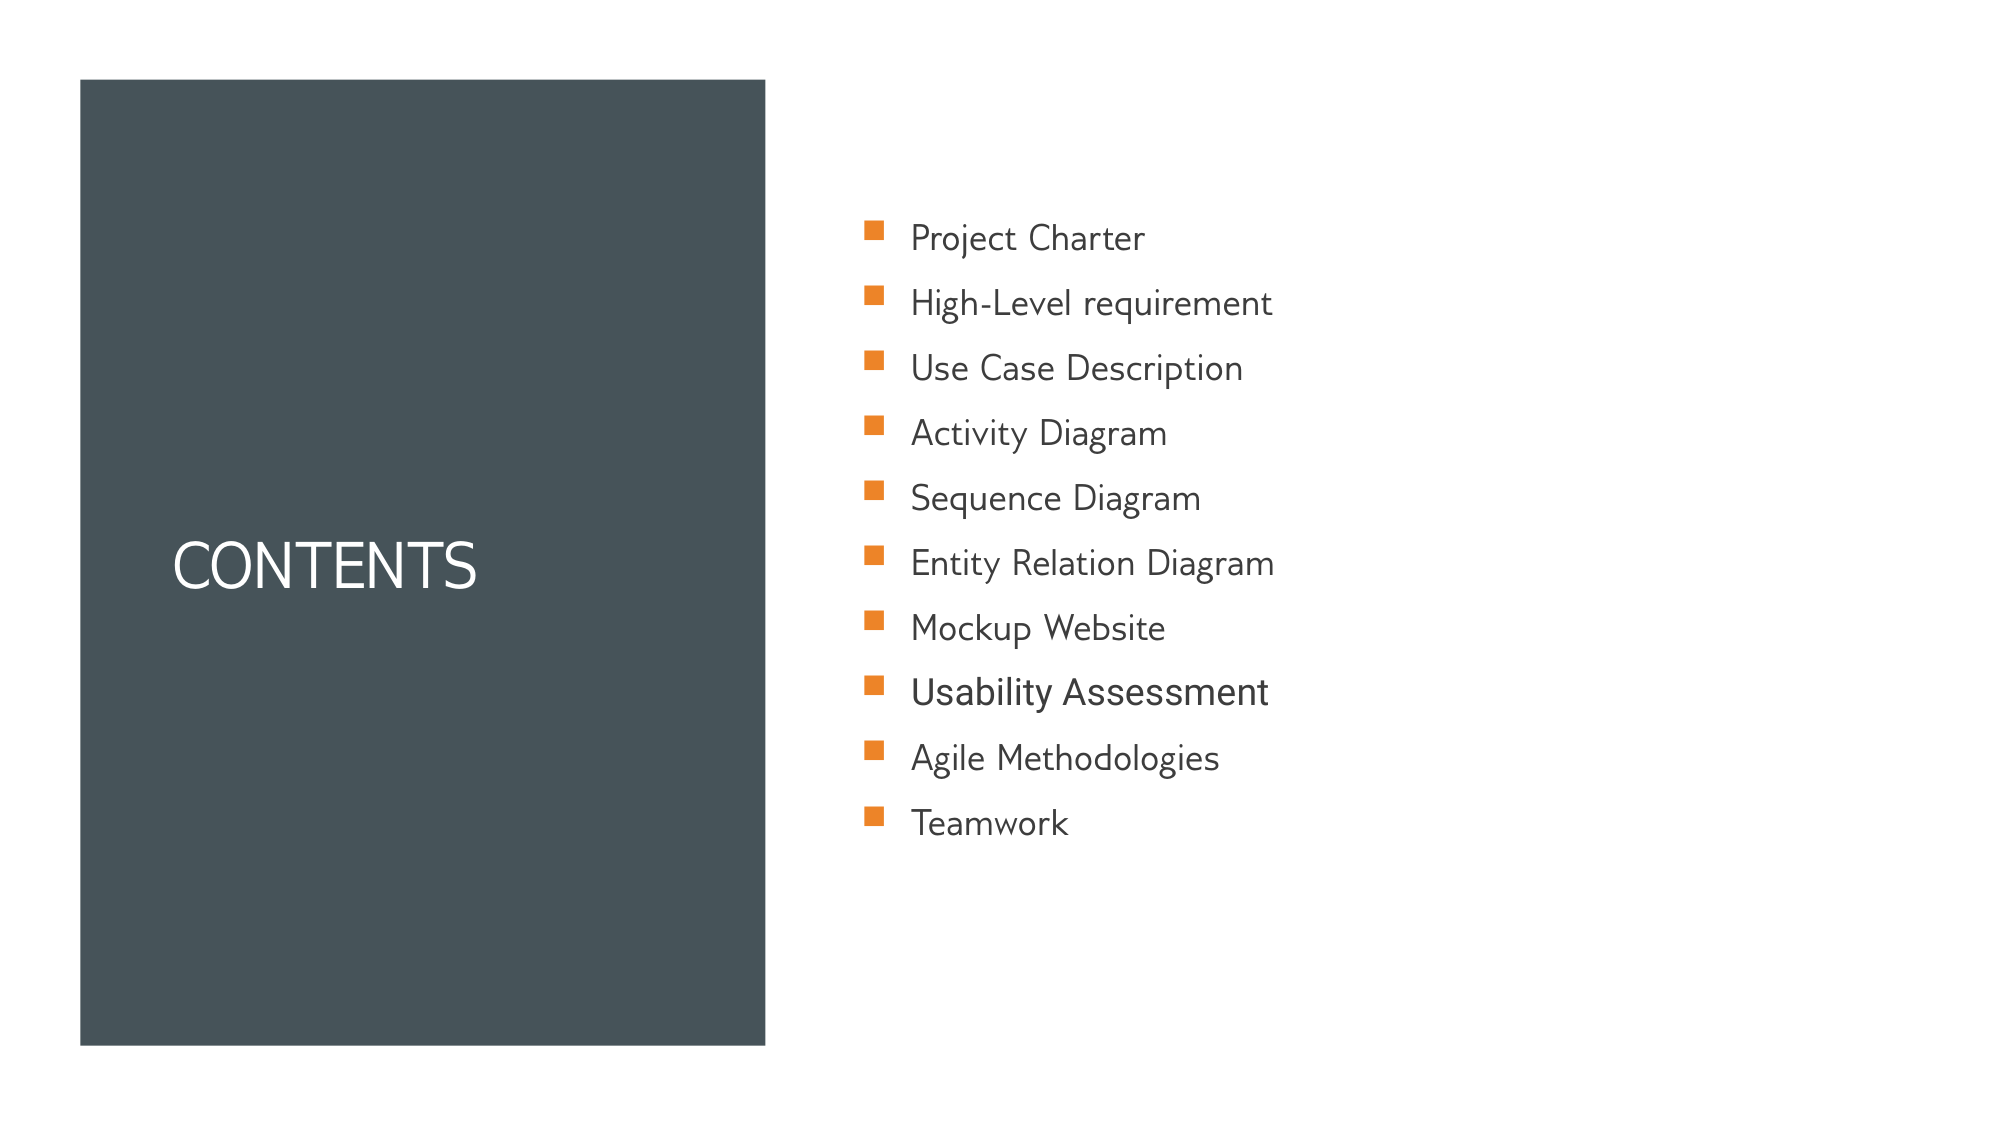

Project Charter
High-Level requirement
Use Case Description
Activity Diagram
Sequence Diagram
Entity Relation Diagram
Mockup Website
Usability Assessment
Agile Methodologies
Teamwork
# Contents